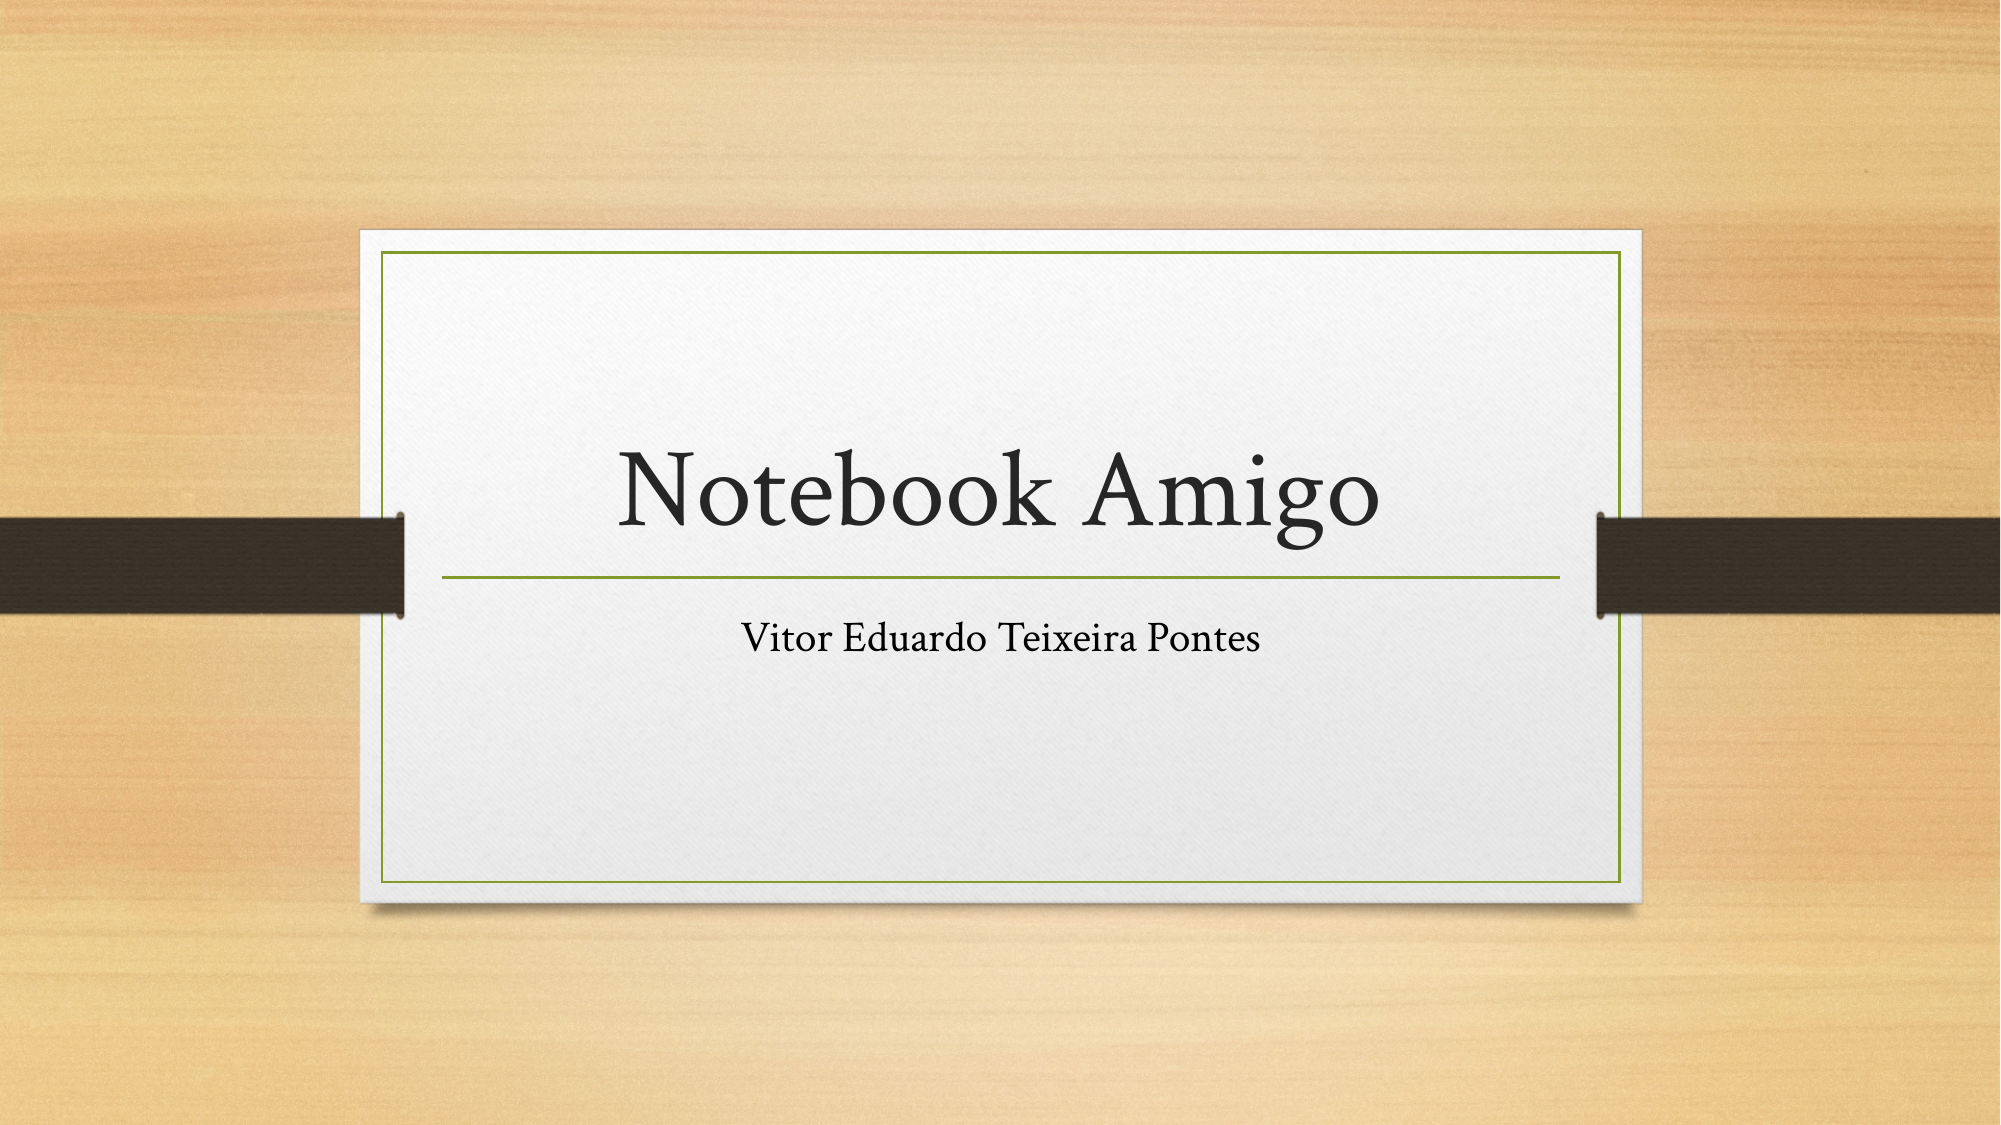

# Notebook Amigo
Vitor Eduardo Teixeira Pontes